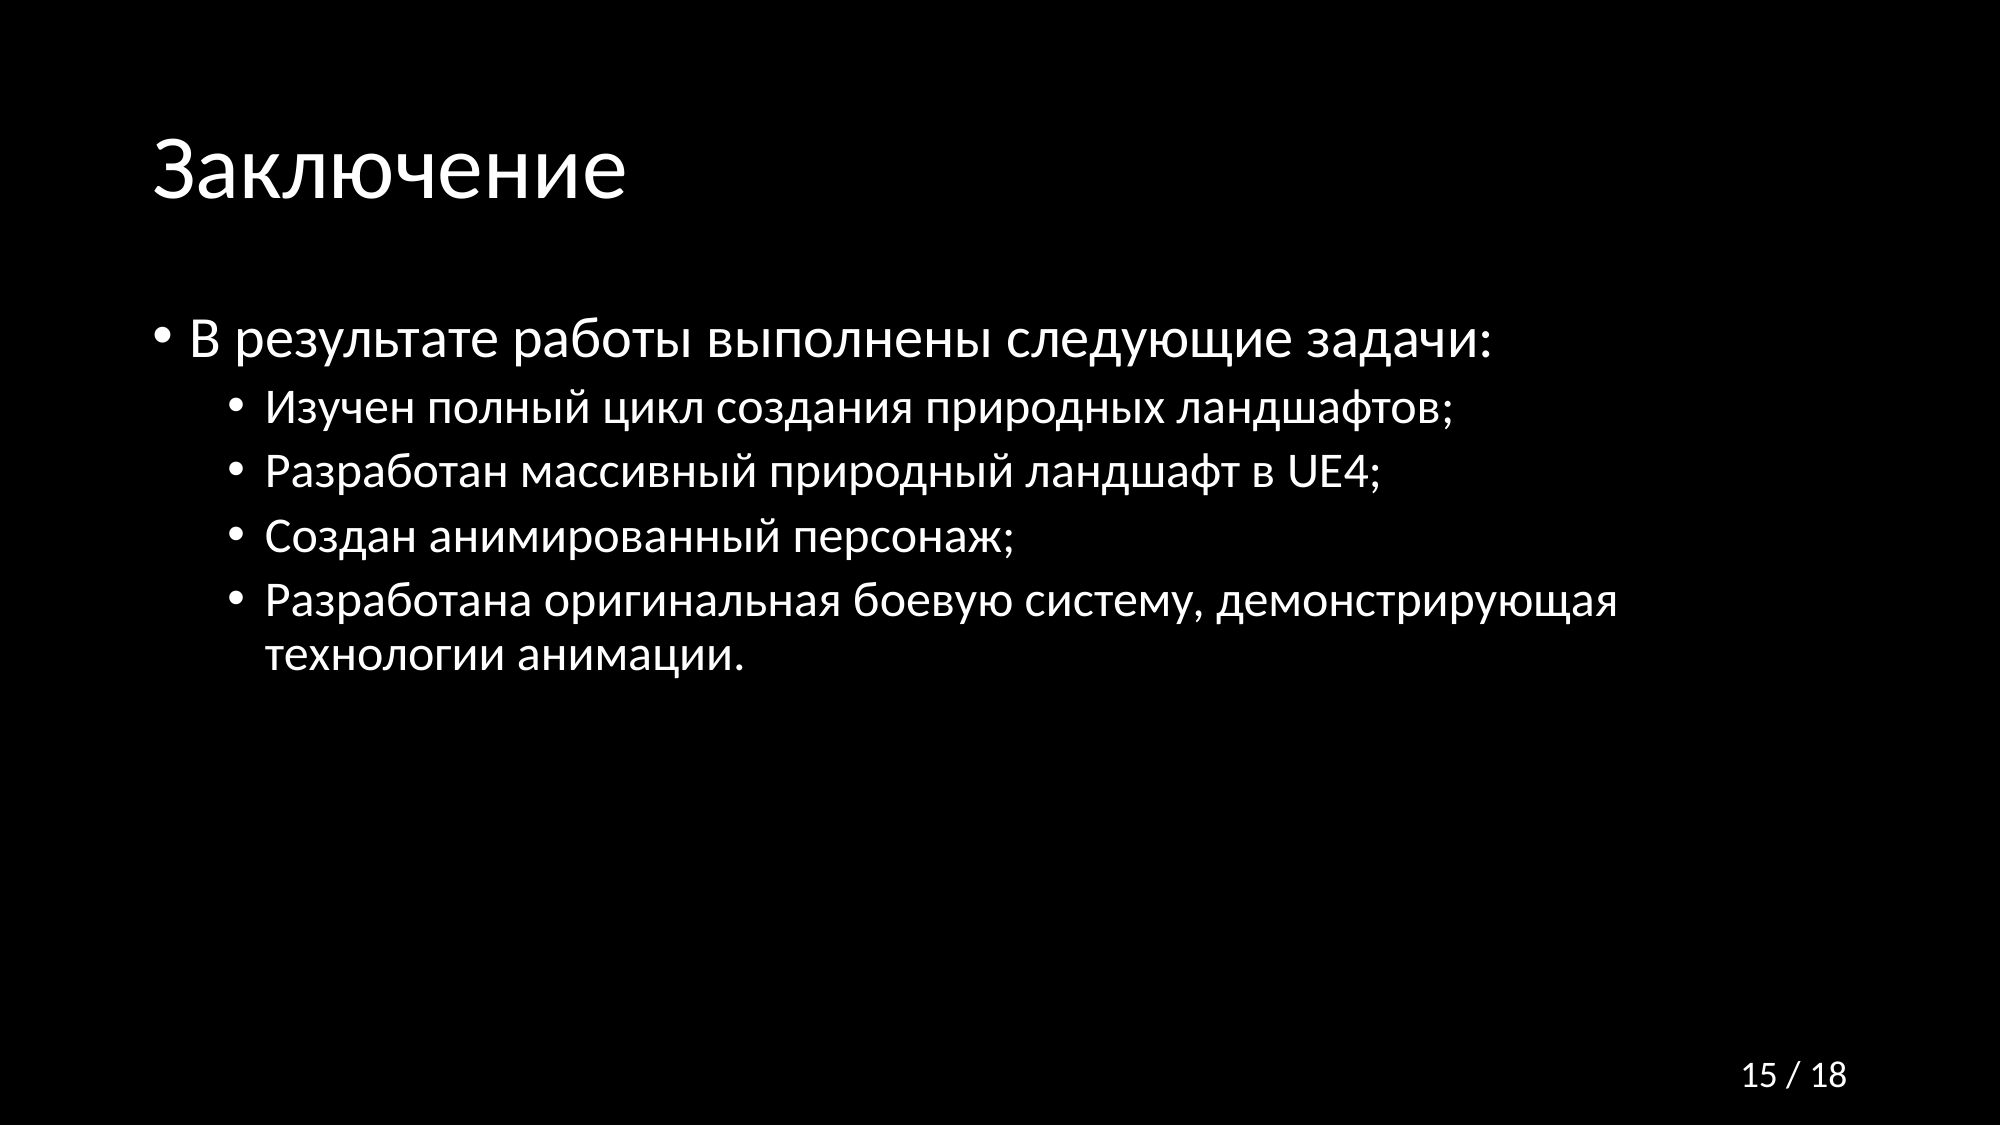

# Заключение
В результате работы выполнены следующие задачи:
Изучен полный цикл создания природных ландшафтов;
Разработан массивный природный ландшафт в UE4;
Создан анимированный персонаж;
Разработана оригинальная боевую систему, демонстрирующая технологии анимации.
15 / 18